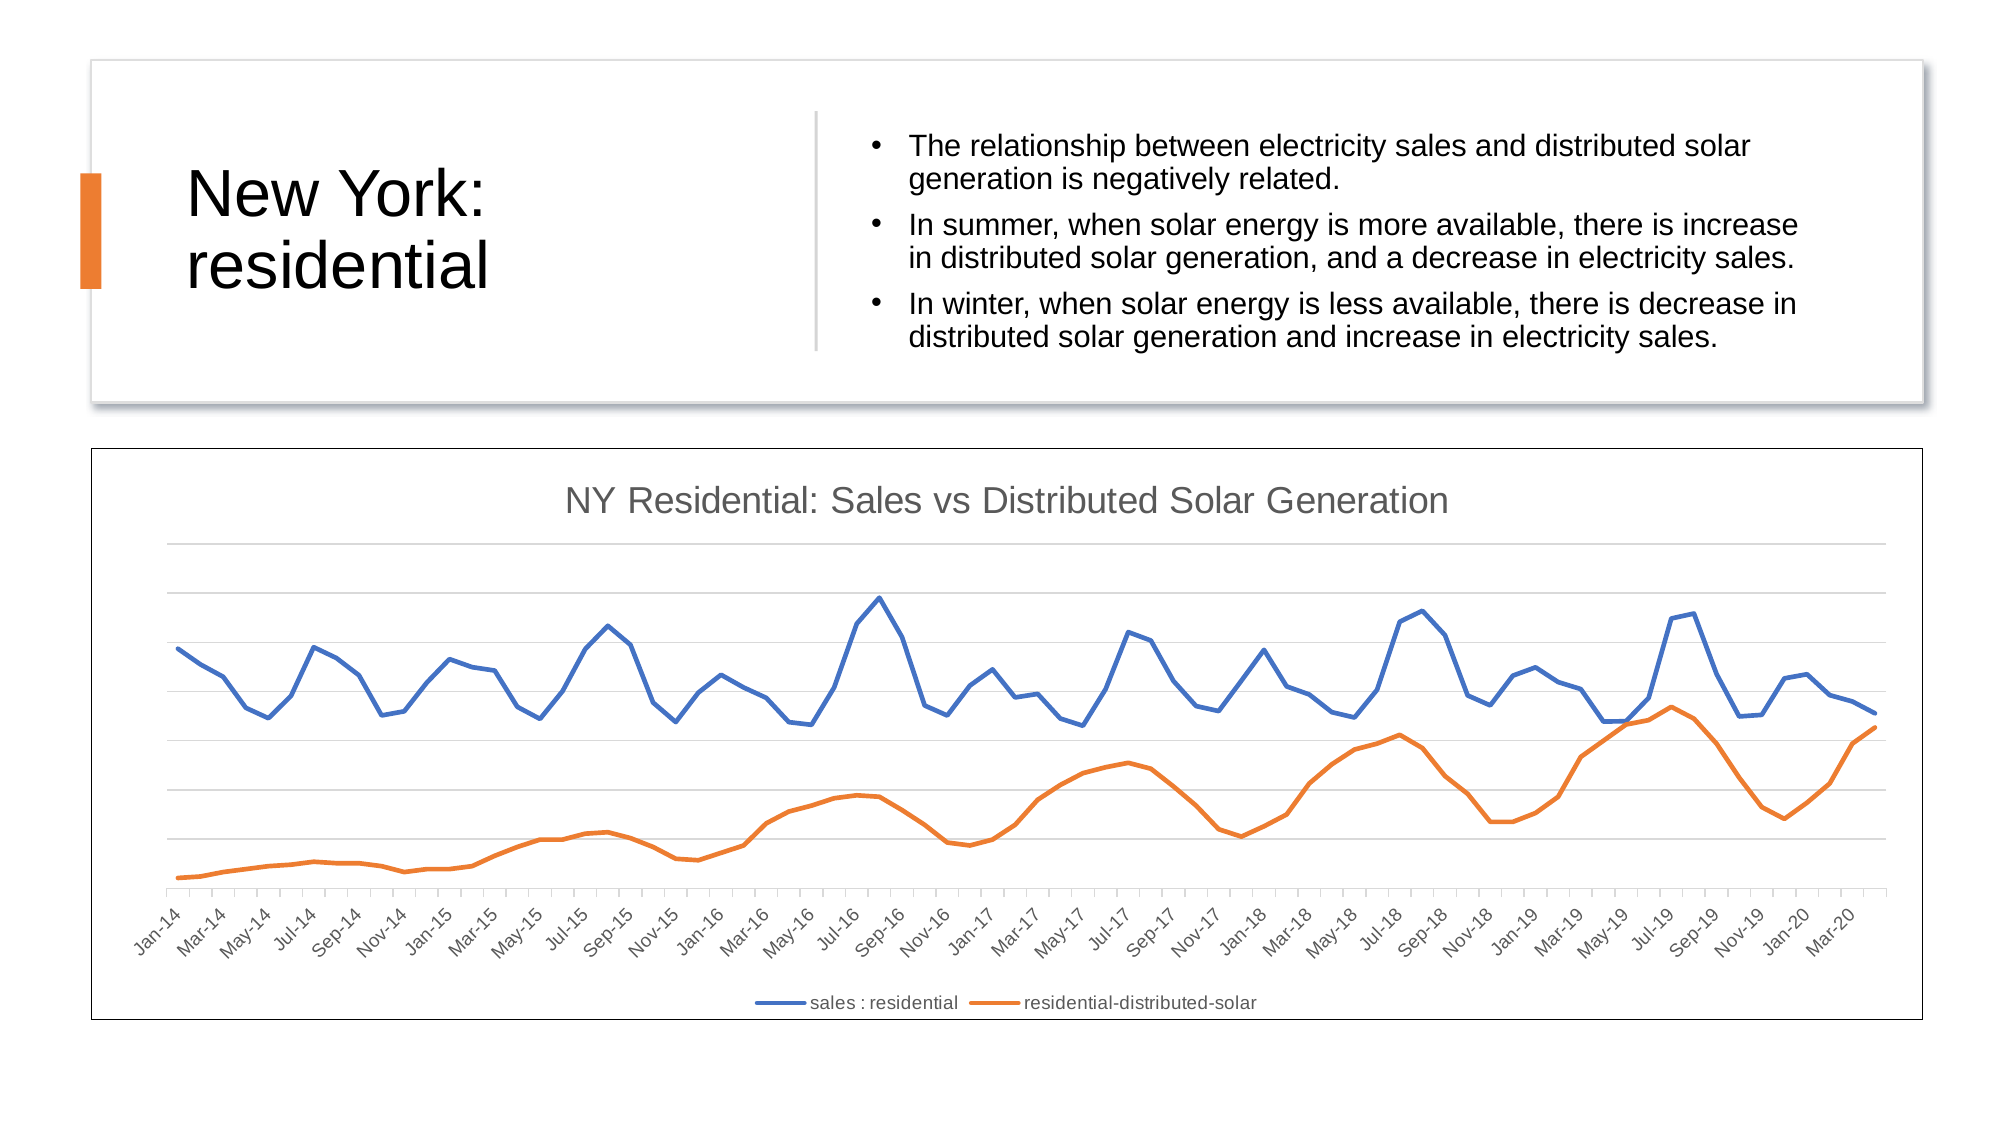

# New York: residential
The relationship between electricity sales and distributed solar generation is negatively related.
In summer, when solar energy is more available, there is increase in distributed solar generation, and a decrease in electricity sales.
In winter, when solar energy is less available, there is decrease in distributed solar generation and increase in electricity sales.

### Chart: NY Residential: Sales vs Distributed Solar Generation

| Category | sales : residential | residential-distributed-solar |
|---|---|---|
| 41640 | 4871.0 | 210.0 |
| 41671 | 4550.0 | 240.0 |
| 41699 | 4301.0 | 330.0 |
| 41730 | 3669.0 | 390.0 |
| 41760 | 3458.0 | 450.0 |
| 41791 | 3914.0 | 480.0 |
| 41821 | 4902.0 | 540.0 |
| 41852 | 4682.0 | 510.0 |
| 41883 | 4332.0 | 510.0 |
| 41913 | 3515.0 | 450.0 |
| 41944 | 3598.0 | 330.0 |
| 41974 | 4183.0 | 390.0 |
| 42005 | 4660.0 | 390.0 |
| 42036 | 4496.0 | 450.0 |
| 42064 | 4427.0 | 660.0 |
| 42095 | 3690.0 | 840.0 |
| 42125 | 3444.0 | 990.0 |
| 42156 | 4010.0 | 990.0 |
| 42186 | 4864.0 | 1110.0 |
| 42217 | 5337.0 | 1140.0 |
| 42248 | 4950.0 | 1020.0 |
| 42278 | 3776.0 | 840.0 |
| 42309 | 3380.0 | 600.0 |
| 42339 | 3979.0 | 570.0 |
| 42370 | 4342.0 | 720.0 |
| 42401 | 4084.0 | 870.0 |
| 42430 | 3872.0 | 1320.0 |
| 42461 | 3379.0 | 1560.0 |
| 42491 | 3323.0 | 1680.0 |
| 42522 | 4083.0 | 1830.0 |
| 42552 | 5379.0 | 1890.0 |
| 42583 | 5908.0 | 1860.0 |
| 42614 | 5109.0 | 1590.0 |
| 42644 | 3717.0 | 1290.0 |
| 42675 | 3513.0 | 930.0 |
| 42705 | 4122.0 | 870.0 |
| 42736 | 4451.0 | 990.0 |
| 42767 | 3881.0 | 1290.0 |
| 42795 | 3953.0 | 1800.0 |
| 42826 | 3452.0 | 2100.0 |
| 42856 | 3304.0 | 2340.0 |
| 42887 | 4050.0 | 2460.0 |
| 42917 | 5210.0 | 2550.0 |
| 42948 | 5038.0 | 2430.0 |
| 42979 | 4214.0 | 2070.0 |
| 43009 | 3705.0 | 1680.0 |
| 43040 | 3603.0 | 1200.0 |
| 43070 | 4222.0 | 1050.0 |
| 43101 | 4848.0 | 1260.0 |
| 43132 | 4105.0 | 1500.0 |
| 43160 | 3940.0 | 2130.0 |
| 43191 | 3581.0 | 2520.0 |
| 43221 | 3472.0 | 2820.0 |
| 43252 | 4037.0 | 2940.0 |
| 43282 | 5419.0 | 3120.0 |
| 43313 | 5643.0 | 2850.0 |
| 43344 | 5146.0 | 2280.0 |
| 43374 | 3921.0 | 1920.0 |
| 43405 | 3718.0 | 1350.0 |
| 43435 | 4323.0 | 1350.0 |
| 43466 | 4493.0 | 1530.0 |
| 43497 | 4193.0 | 1860.0 |
| 43525 | 4051.0 | 2670.0 |
| 43556 | 3391.0 | 3000.0 |
| 43586 | 3397.0 | 3330.0 |
| 43617 | 3871.0 | 3420.0 |
| 43647 | 5486.0 | 3690.0 |
| 43678 | 5586.0 | 3450.0 |
| 43709 | 4357.0 | 2940.0 |
| 43739 | 3494.0 | 2250.0 |
| 43770 | 3527.0 | 1650.0 |
| 43800 | 4268.0 | 1410.0 |
| 43831 | 4352.0 | 1740.0 |
| 43862 | 3927.0 | 2130.0 |
| 43891 | 3799.0 | 2940.0 |
| 43922 | 3558.0 | 3270.0 |
|  | None | None |
|  | None | None |